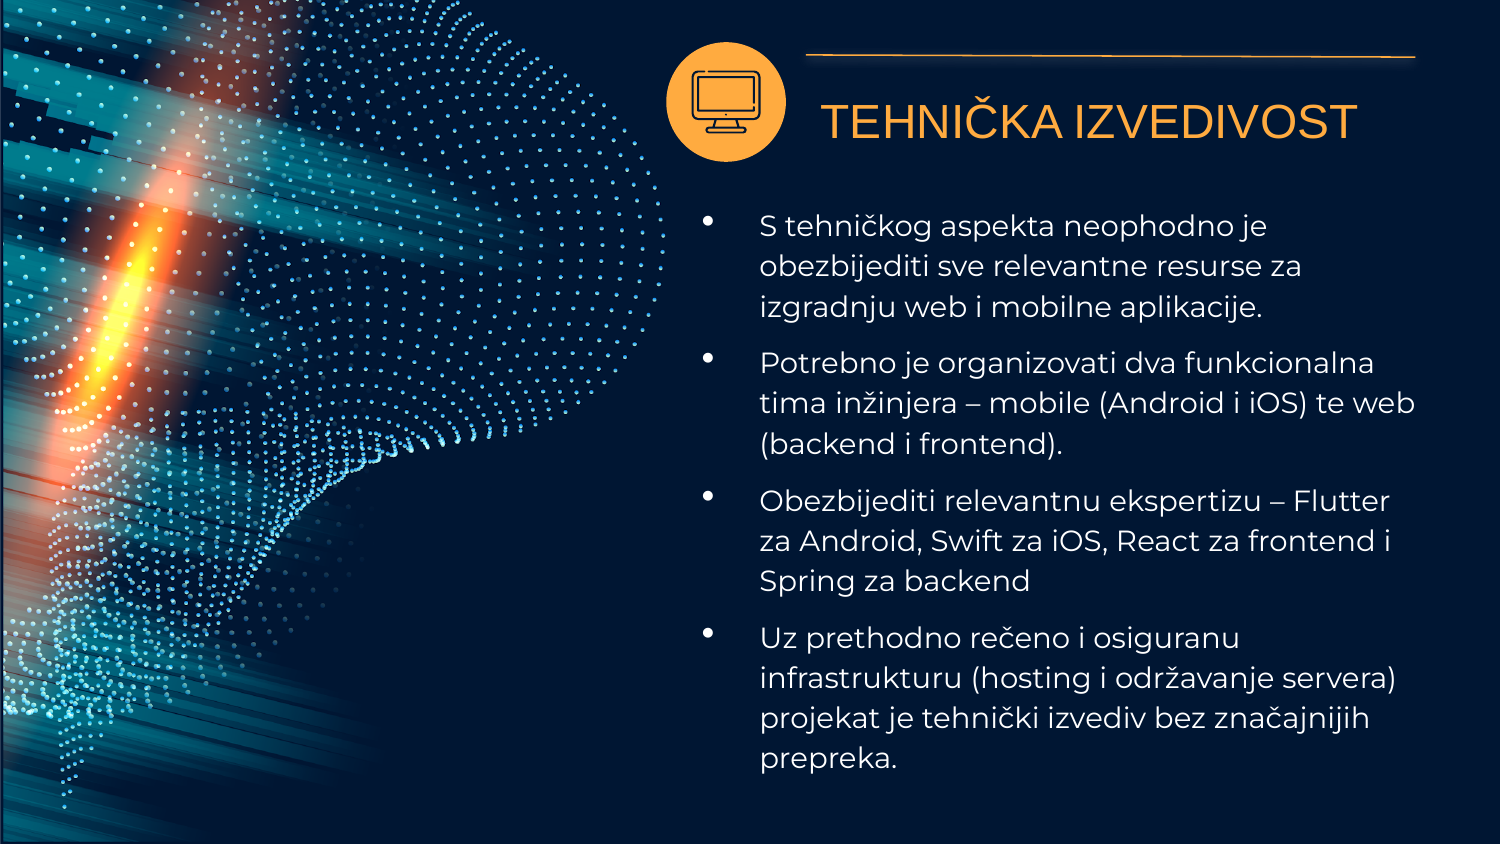

TEHNIČKA IZVEDIVOST
S tehničkog aspekta neophodno je obezbijediti sve relevantne resurse za izgradnju web i mobilne aplikacije.
Potrebno je organizovati dva funkcionalna tima inžinjera – mobile (Android i iOS) te web (backend i frontend).
Obezbijediti relevantnu ekspertizu – Flutter za Android, Swift za iOS, React za frontend i Spring za backend
Uz prethodno rečeno i osiguranu infrastrukturu (hosting i održavanje servera) projekat je tehnički izvediv bez značajnijih prepreka.